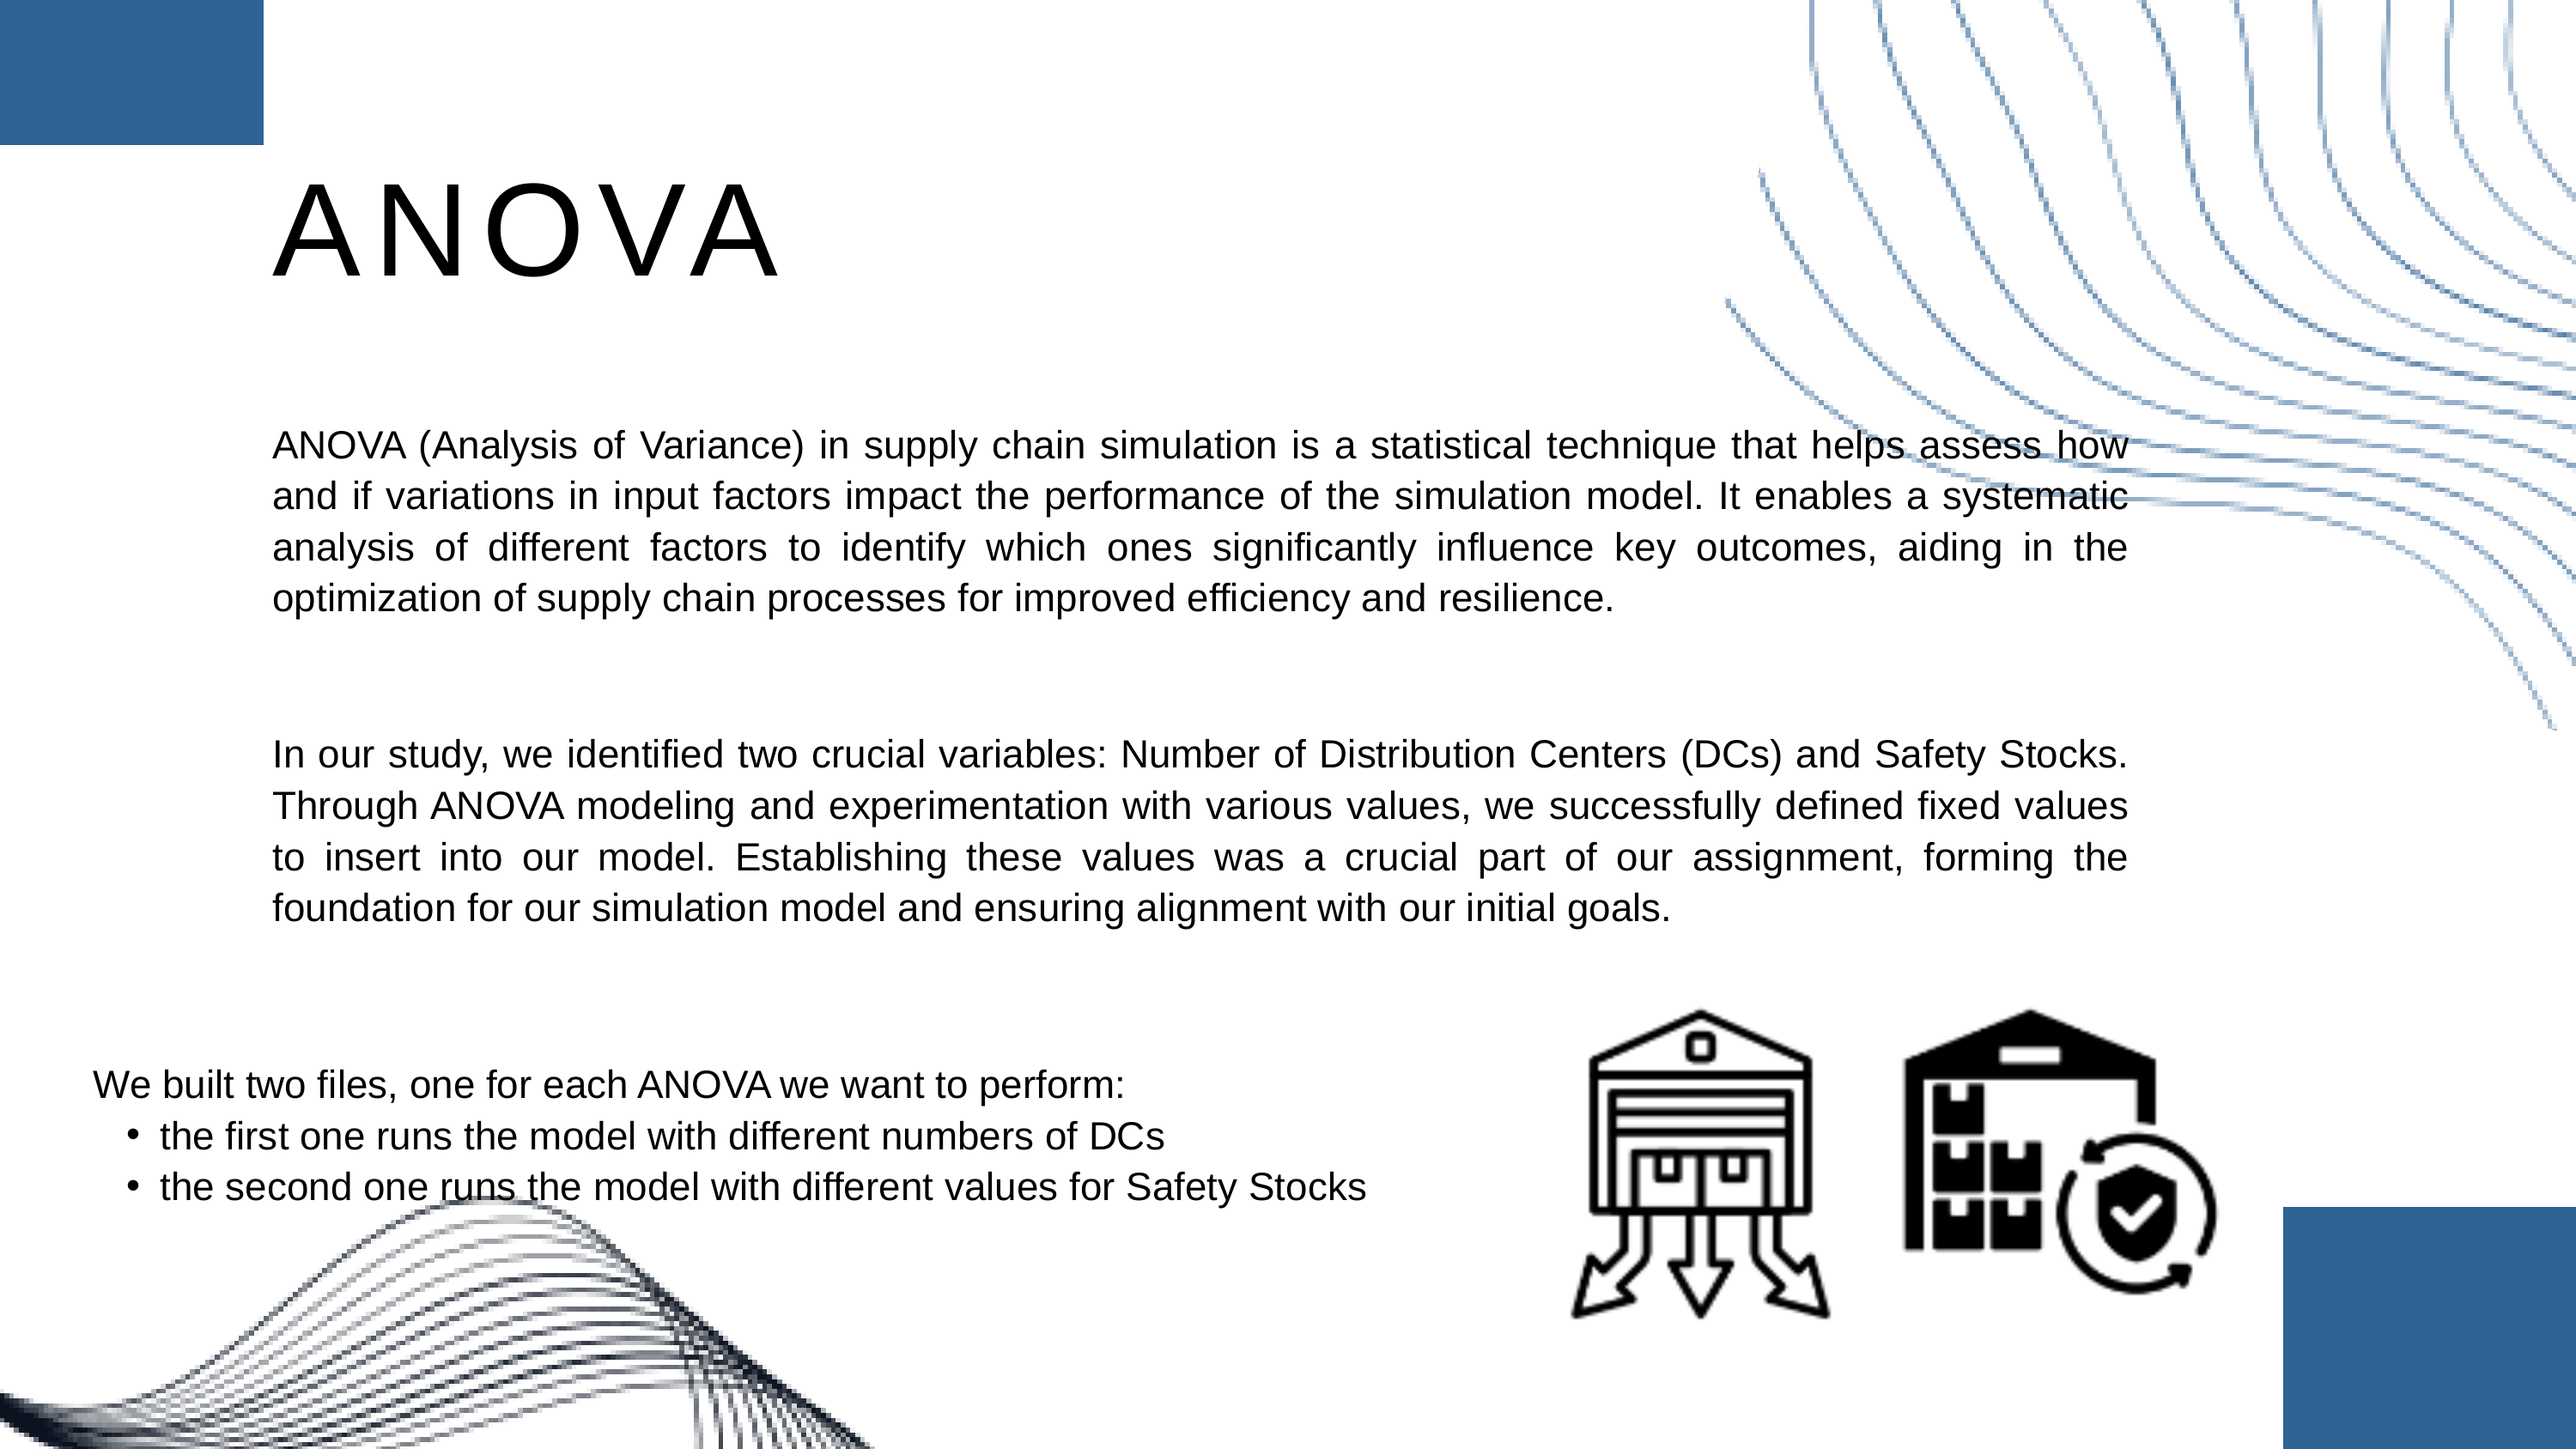

ANOVA
ANOVA (Analysis of Variance) in supply chain simulation is a statistical technique that helps assess how and if variations in input factors impact the performance of the simulation model. It enables a systematic analysis of different factors to identify which ones significantly influence key outcomes, aiding in the optimization of supply chain processes for improved efficiency and resilience.

In our study, we identified two crucial variables: Number of Distribution Centers (DCs) and Safety Stocks. Through ANOVA modeling and experimentation with various values, we successfully defined fixed values to insert into our model. Establishing these values was a crucial part of our assignment, forming the foundation for our simulation model and ensuring alignment with our initial goals.

We built two files, one for each ANOVA we want to perform:
the first one runs the model with different numbers of DCs
the second one runs the model with different values for Safety Stocks